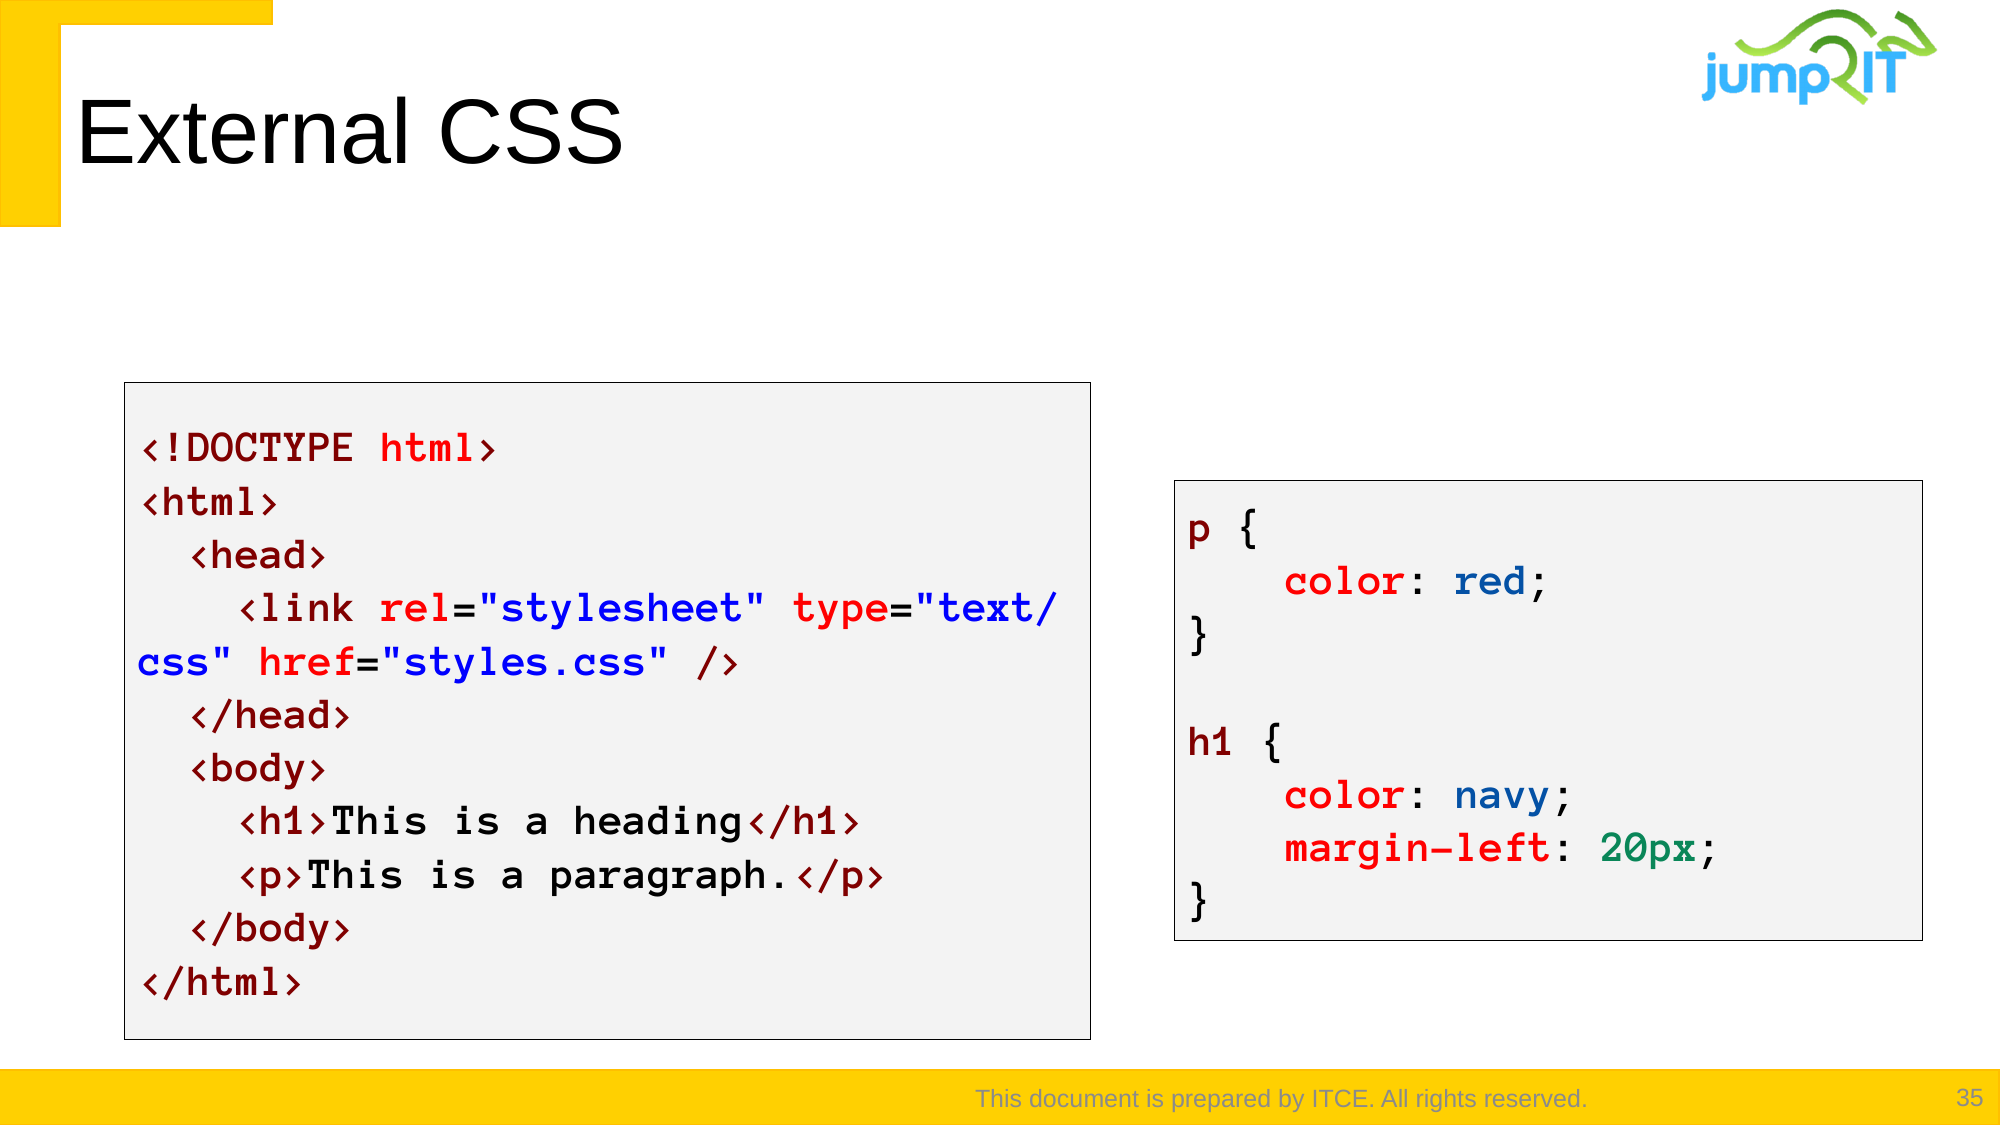

# External CSS
<!DOCTYPE html>
<html>
  <head>
    <link rel="stylesheet" type="text/css" href="styles.css" />
  </head>
  <body>
    <h1>This is a heading</h1>
    <p>This is a paragraph.</p>
  </body>
</html>
p {
    color: red;
}
h1 {
    color: navy;
    margin-left: 20px;
}
This document is prepared by ITCE. All rights reserved.
35